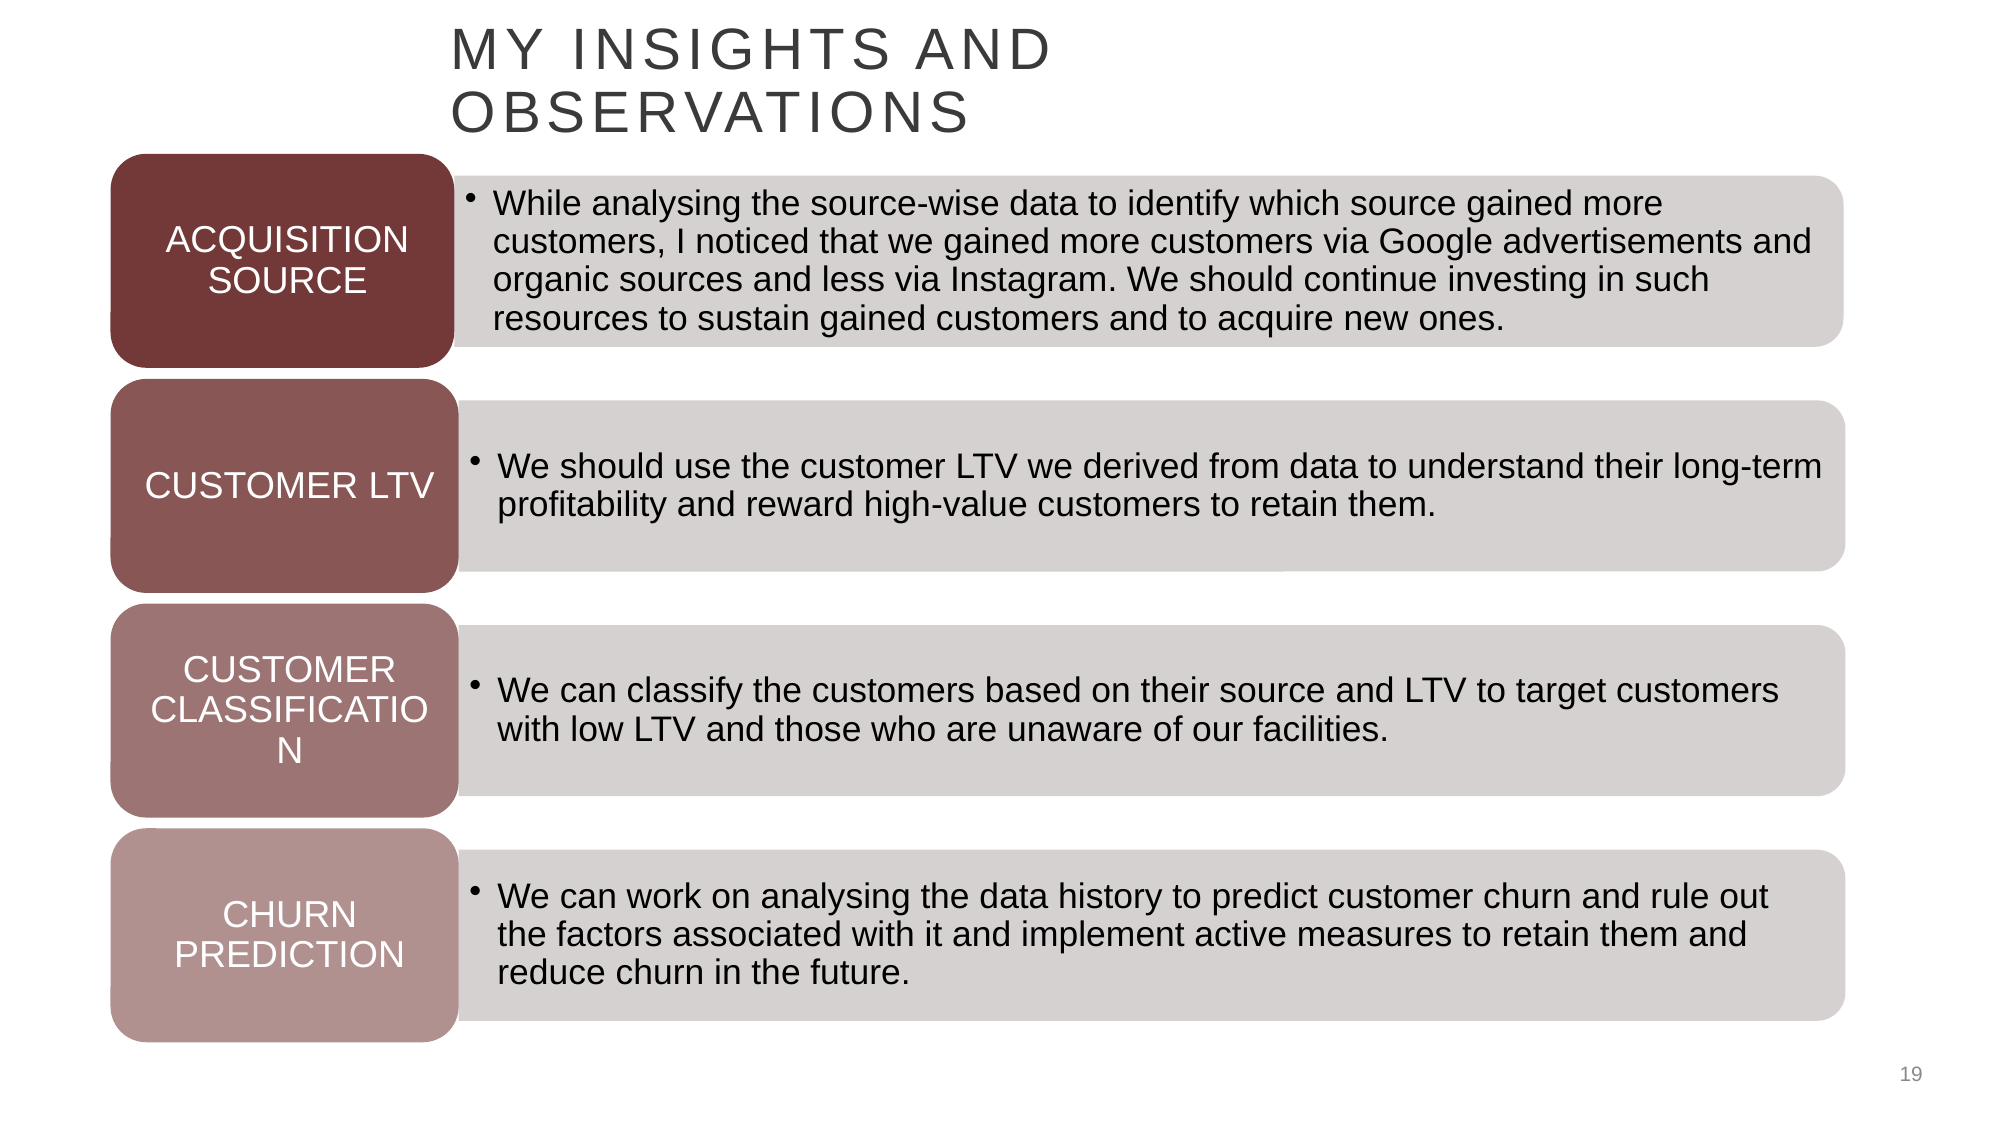

# MY INSIGHTS AND OBSERVATIONS
While analysing the source-wise data to identify which source gained more customers, I noticed that we gained more customers via Google advertisements and organic sources and less via Instagram. We should continue investing in such resources to sustain gained customers and to acquire new ones.
ACQUISITION SOURCE
We should use the customer LTV we derived from data to understand their long-term profitability and reward high-value customers to retain them.
CUSTOMER LTV
We can classify the customers based on their source and LTV to target customers with low LTV and those who are unaware of our facilities.
CUSTOMER CLASSIFICATION
We can work on analysing the data history to predict customer churn and rule out the factors associated with it and implement active measures to retain them and reduce churn in the future.
CHURN PREDICTION
19